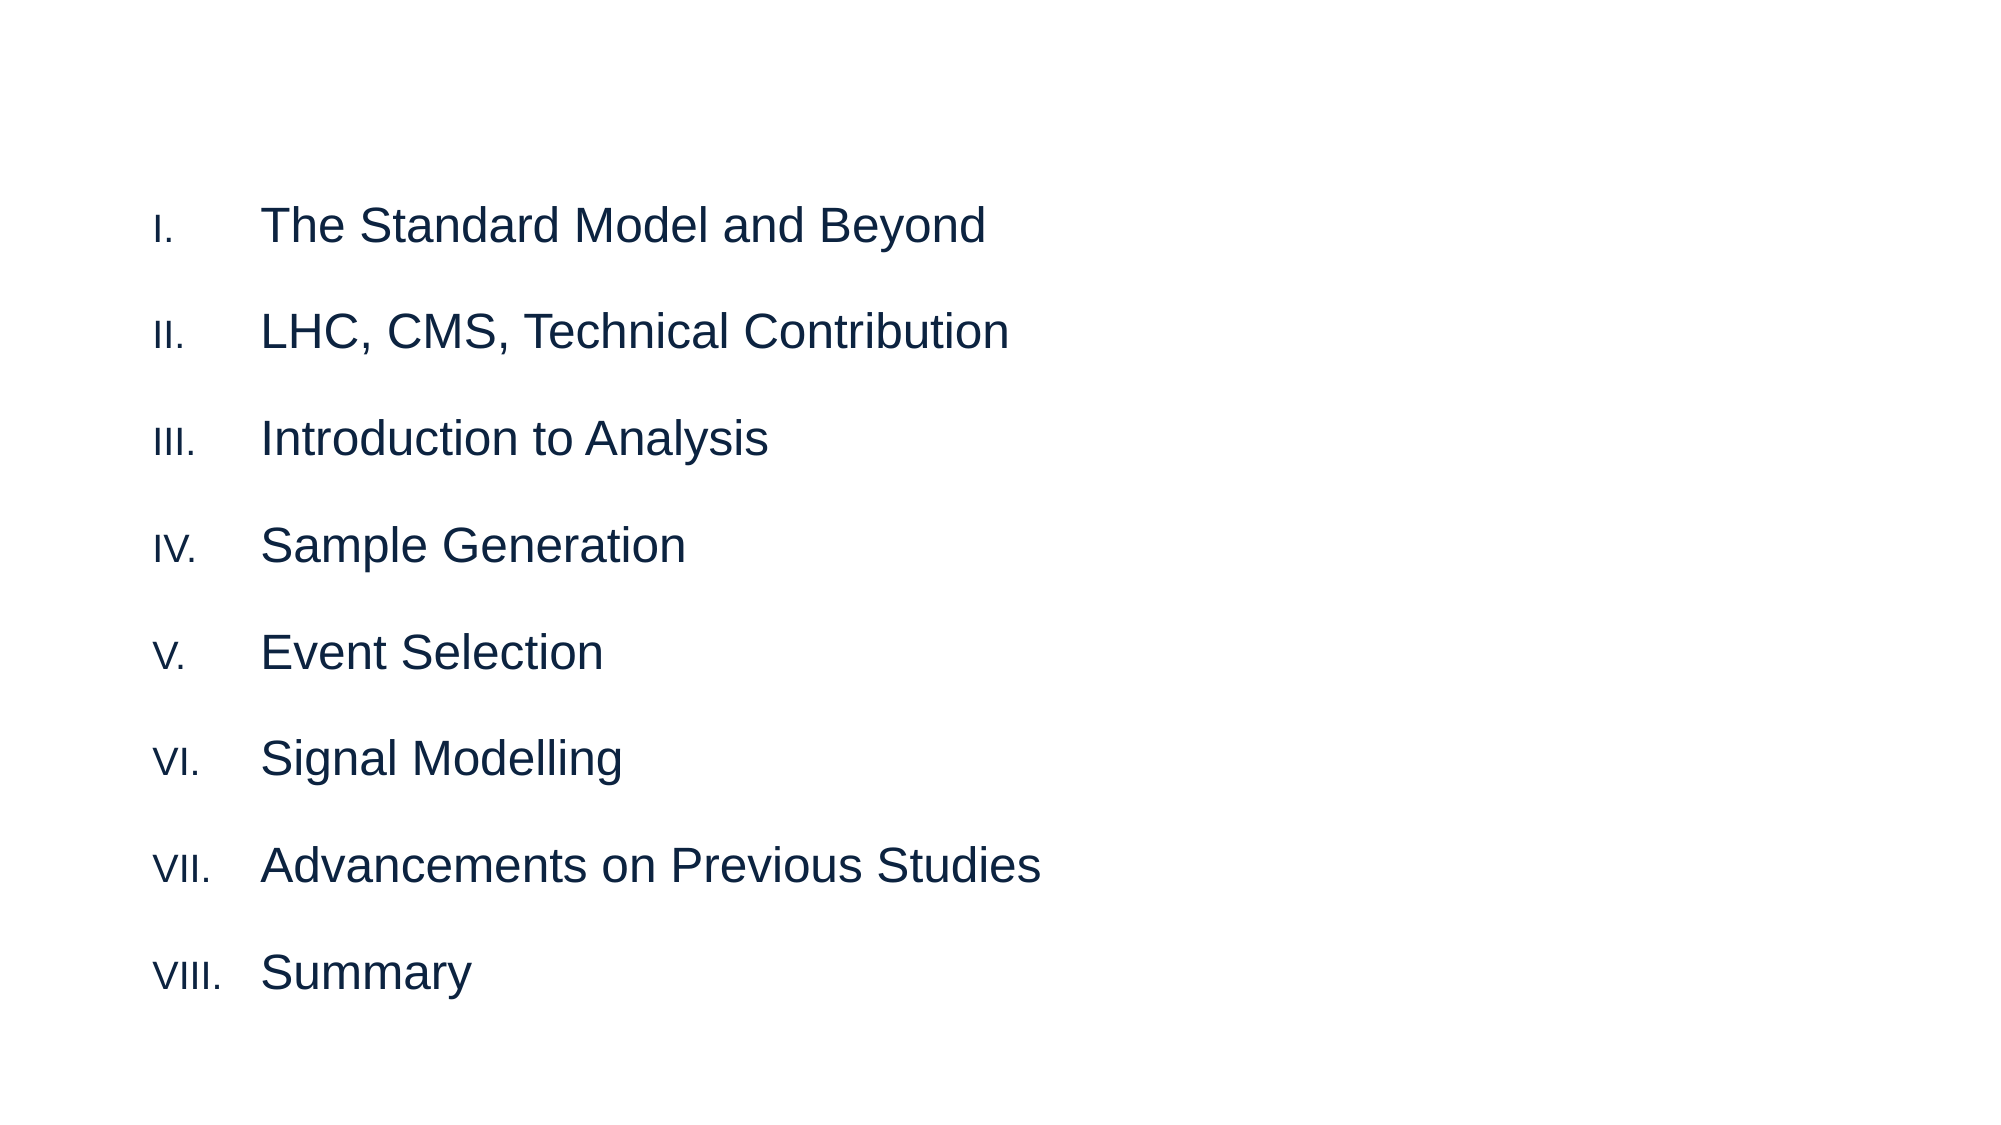

The Standard Model and Beyond
LHC, CMS, Technical Contribution
Introduction to Analysis
Sample Generation
Event Selection
Signal Modelling
Advancements on Previous Studies
Summary